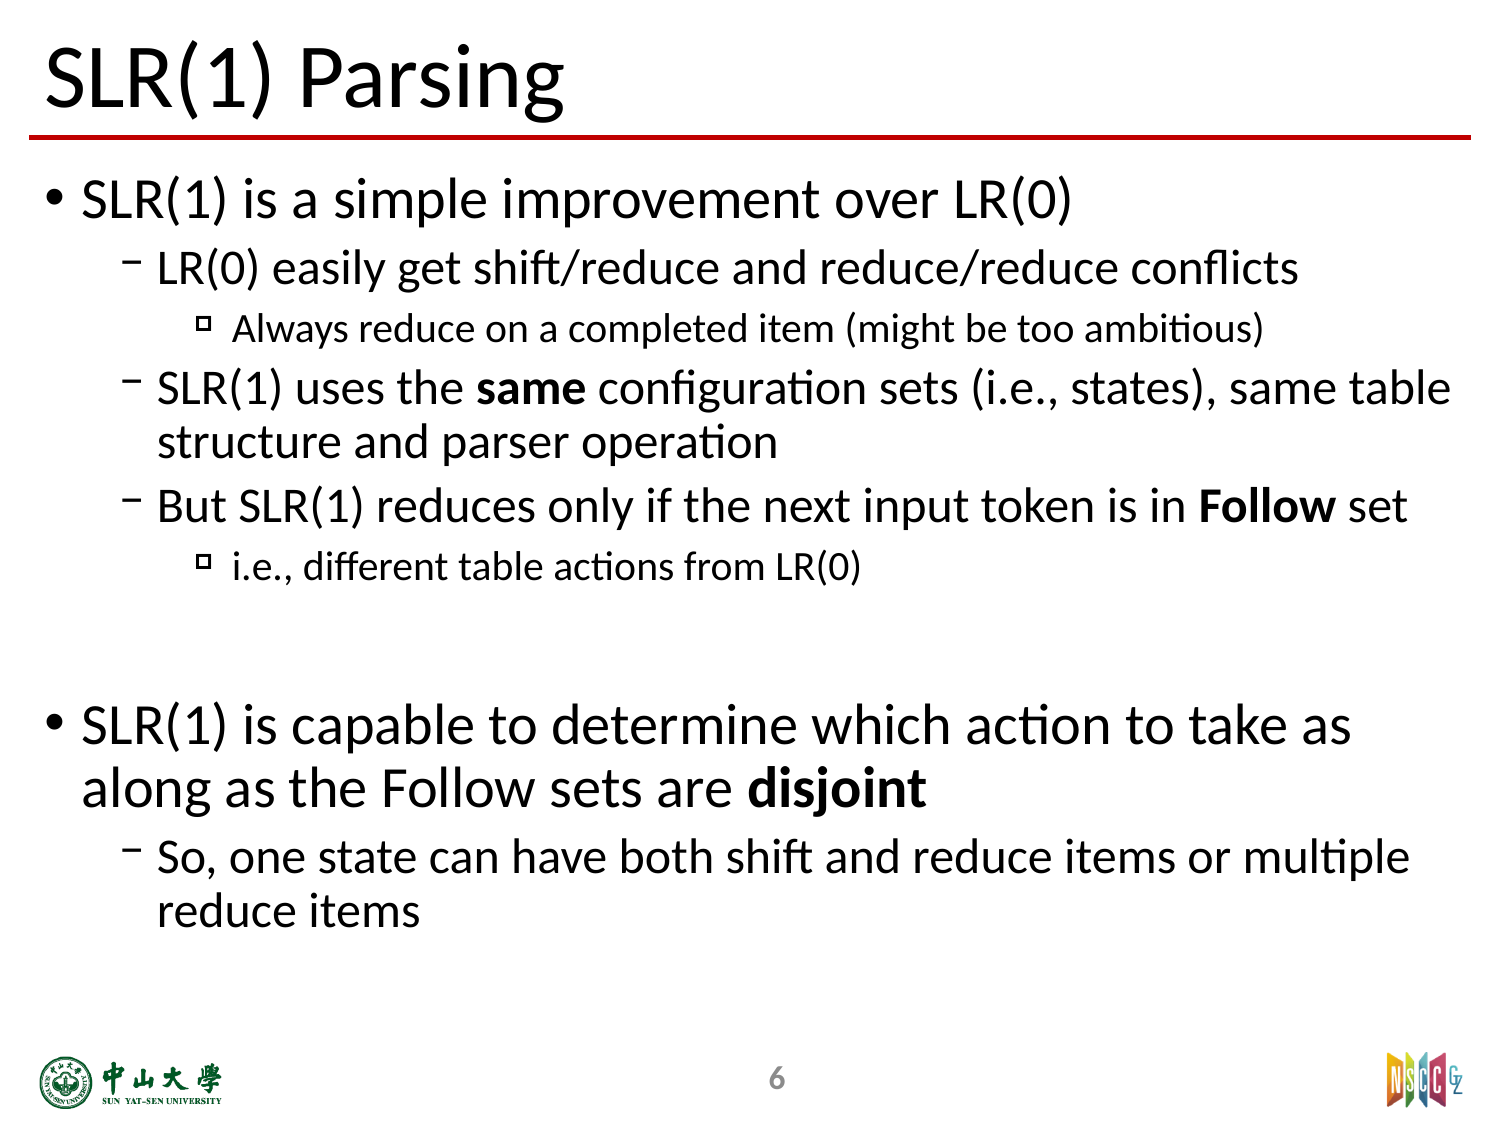

# SLR(1) Parsing
SLR(1) is a simple improvement over LR(0)
LR(0) easily get shift/reduce and reduce/reduce conflicts
Always reduce on a completed item (might be too ambitious)
SLR(1) uses the same configuration sets (i.e., states), same table structure and parser operation
But SLR(1) reduces only if the next input token is in Follow set
i.e., different table actions from LR(0)

SLR(1) is capable to determine which action to take as along as the Follow sets are disjoint
So, one state can have both shift and reduce items or multiple reduce items
6